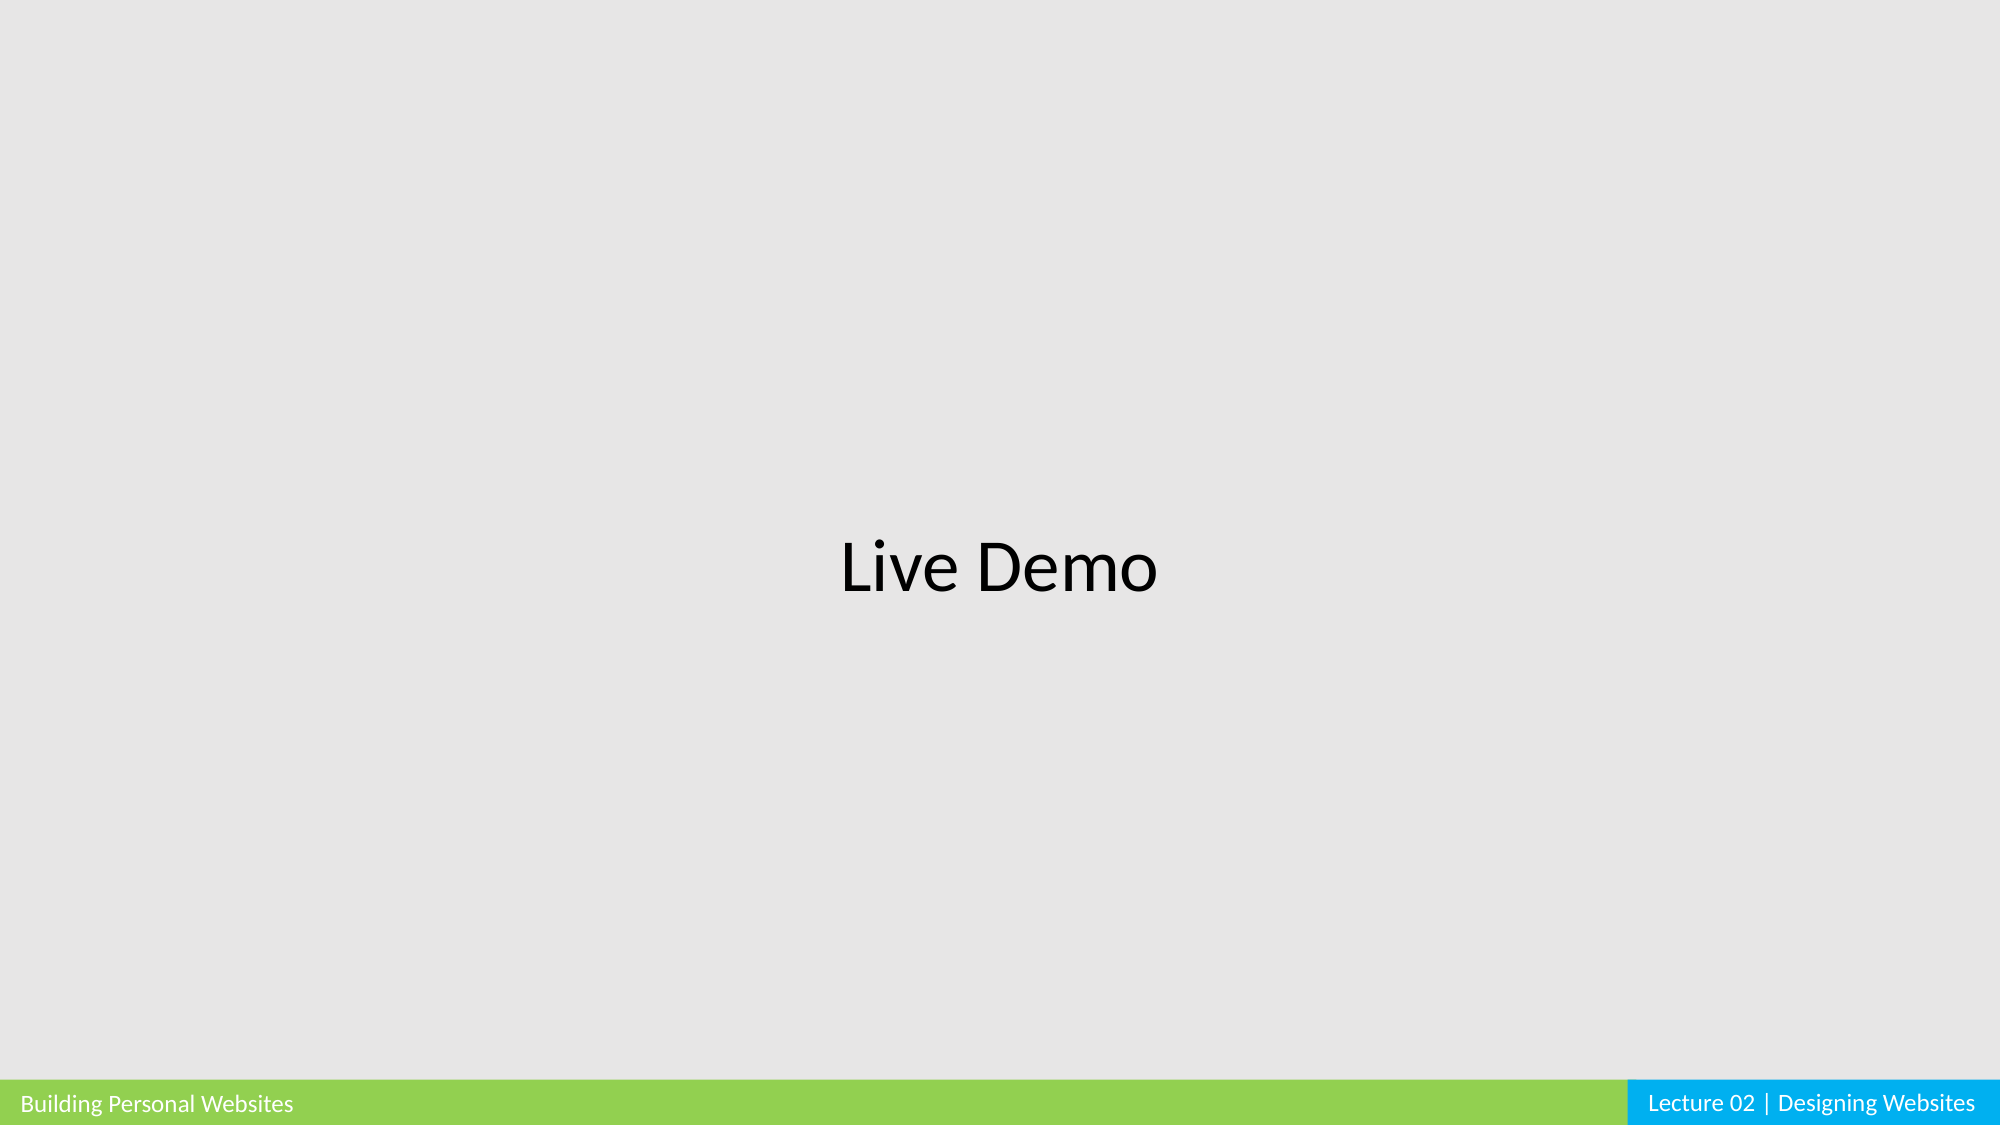

Live Demo
Lecture 02 | Designing Websites

Building Personal Websites